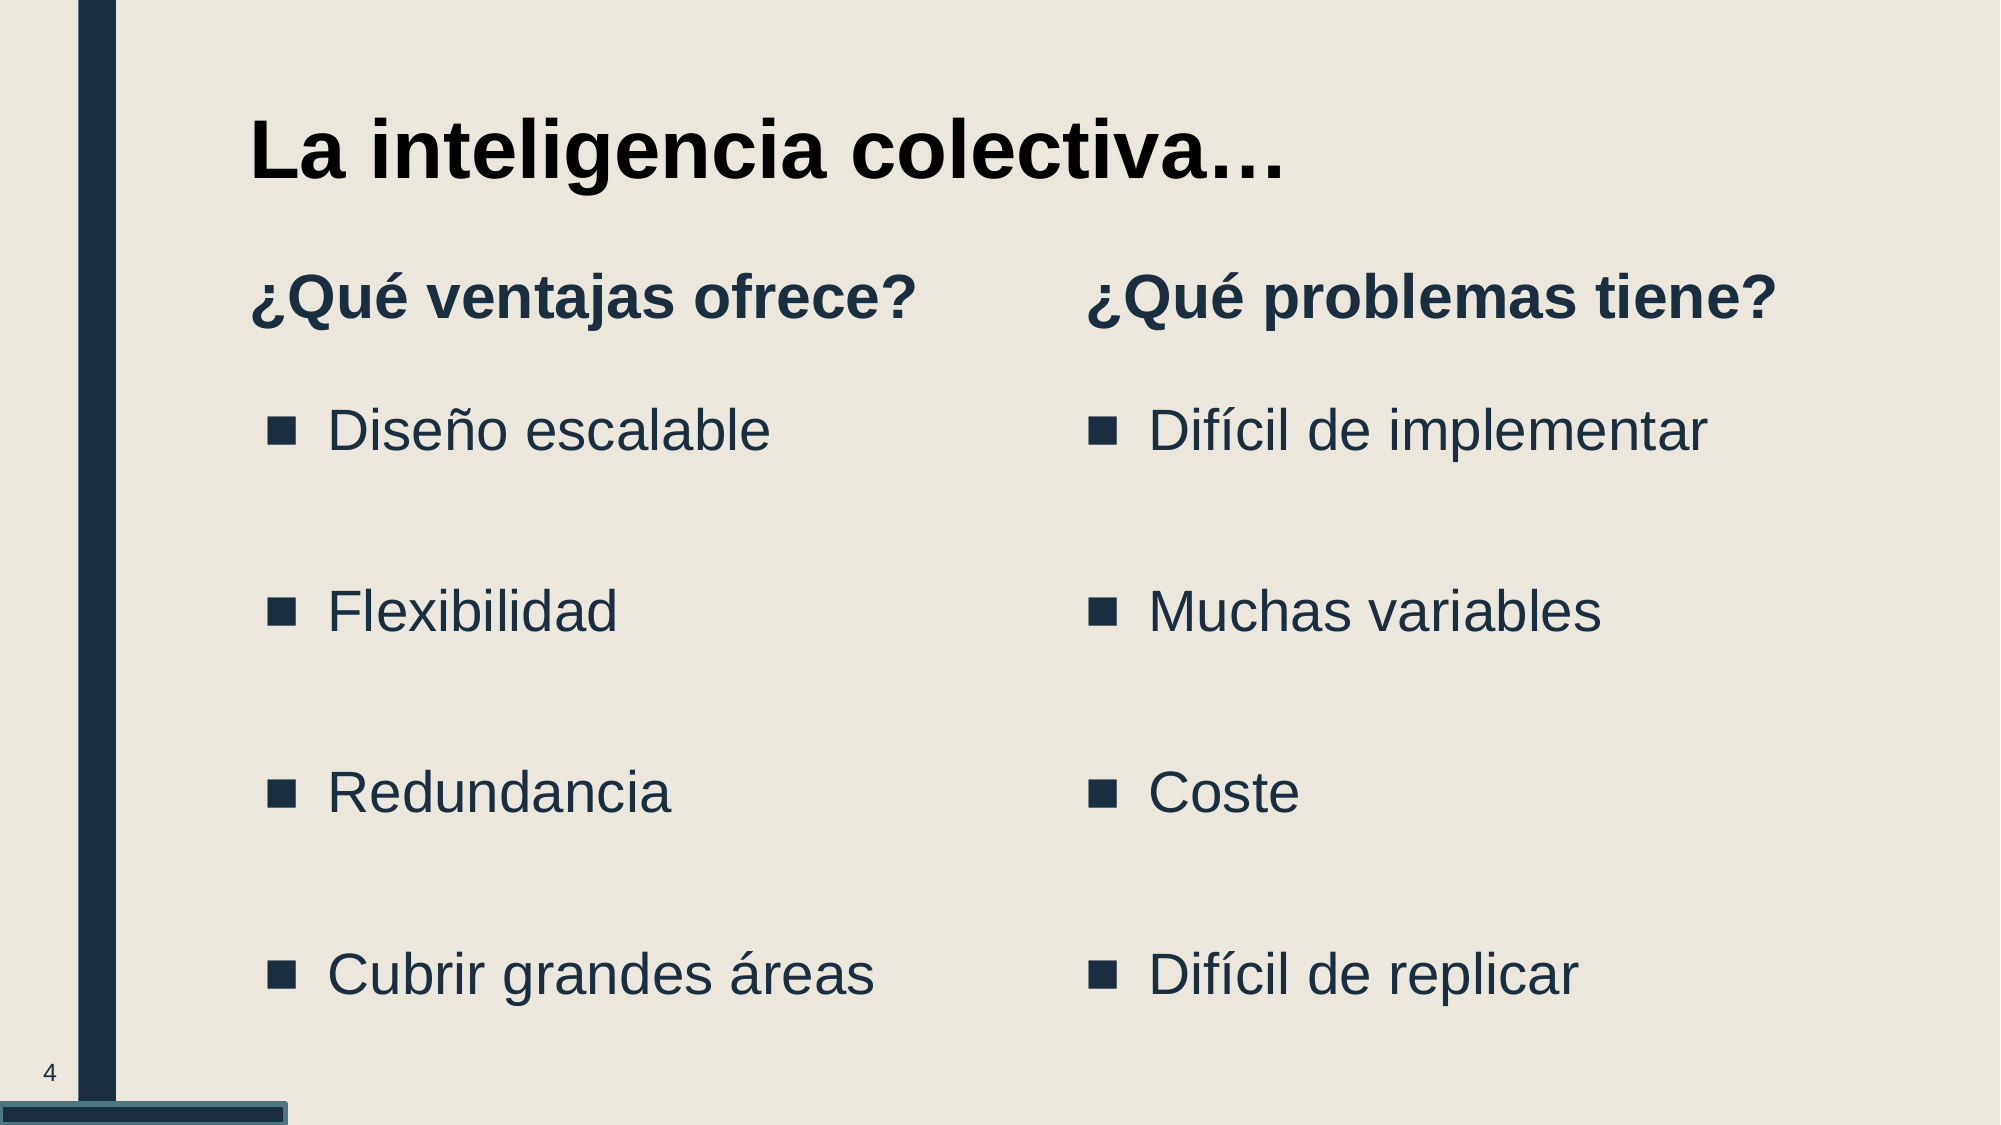

La inteligencia colectiva…
¿Qué ventajas ofrece?
¿Qué problemas tiene?
Diseño escalable

Flexibilidad

Redundancia

Cubrir grandes áreas

Difícil de implementar

Muchas variables

Coste

Difícil de replicar

4